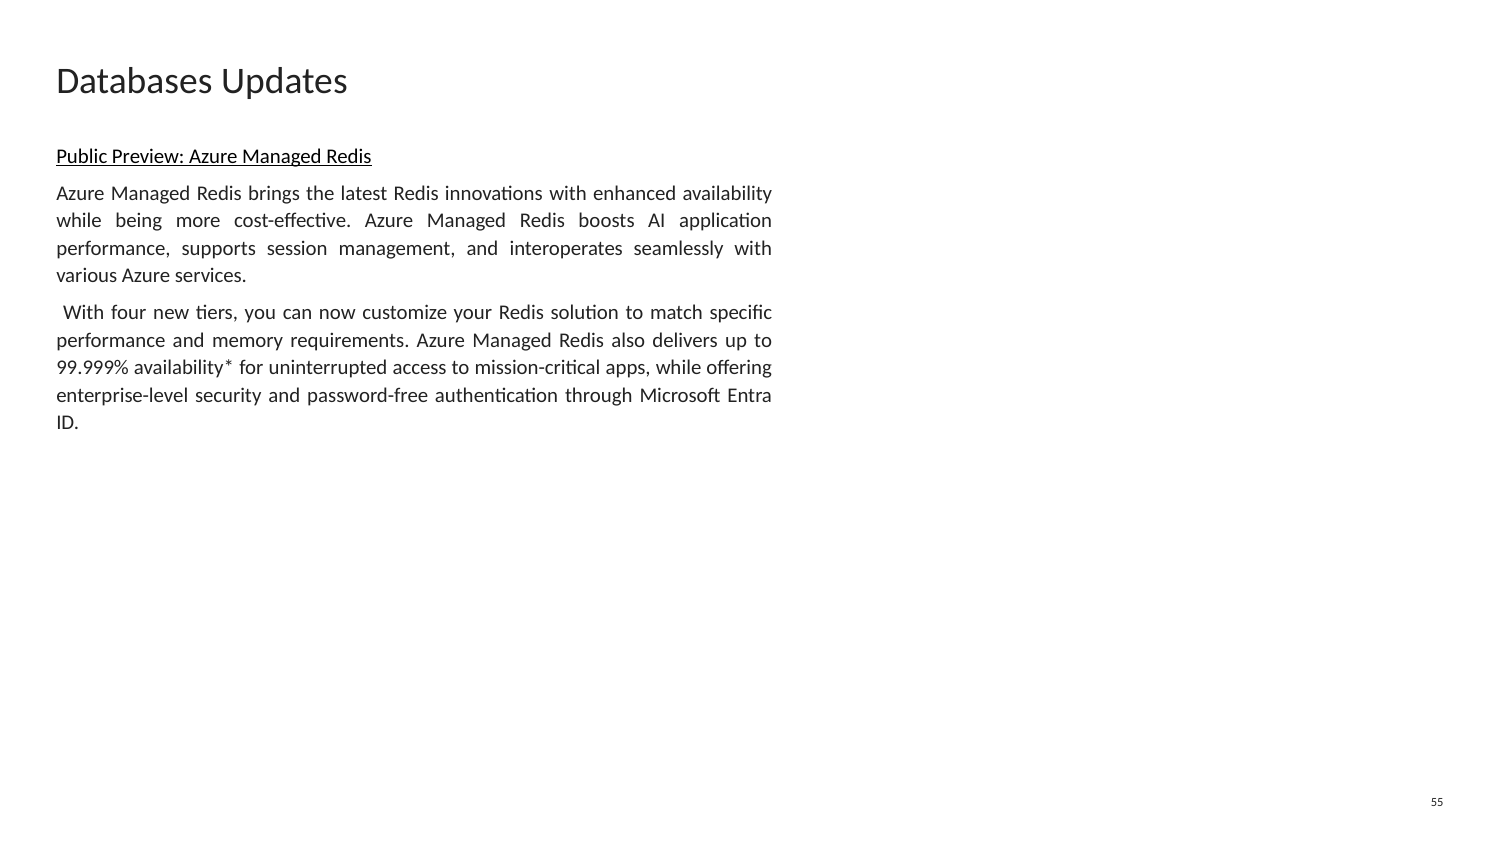

# Databases Updates
Public Preview: Azure Managed Redis
Azure Managed Redis brings the latest Redis innovations with enhanced availability while being more cost-effective. Azure Managed Redis boosts AI application performance, supports session management, and interoperates seamlessly with various Azure services.
 With four new tiers, you can now customize your Redis solution to match specific performance and memory requirements. Azure Managed Redis also delivers up to 99.999% availability* for uninterrupted access to mission-critical apps, while offering enterprise-level security and password-free authentication through Microsoft Entra ID.